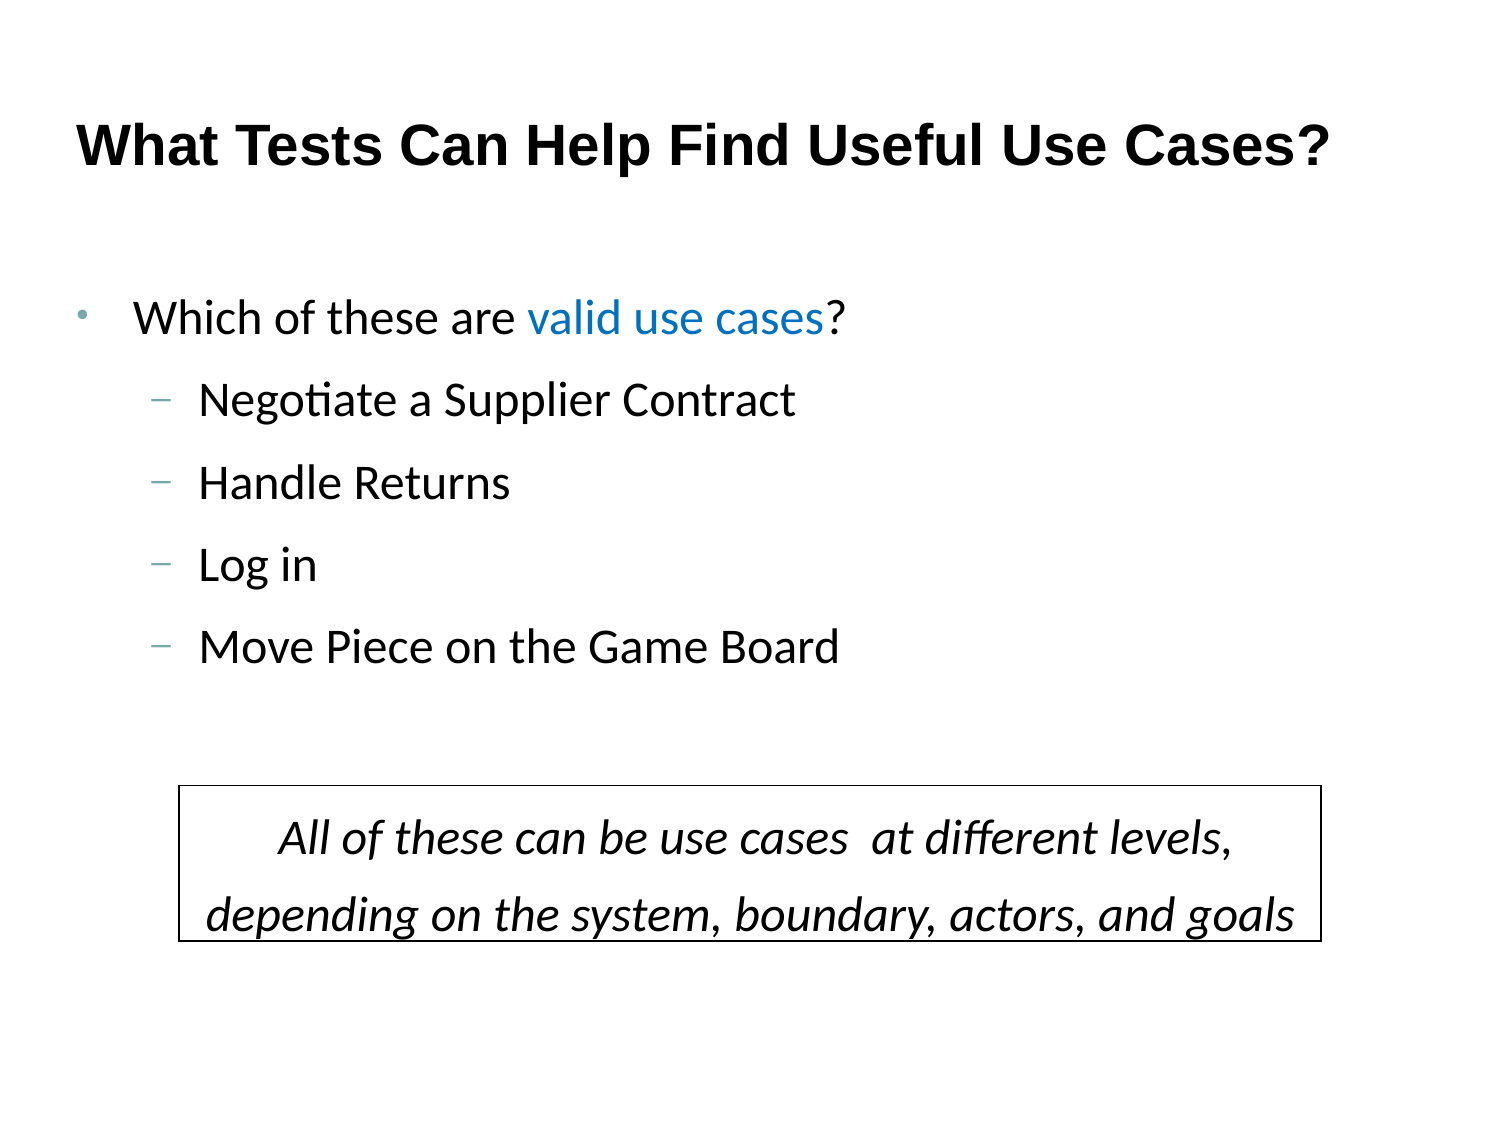

# What Tests Can Help Find Useful Use Cases?
Which of these are valid use cases?
Negotiate a Supplier Contract
Handle Returns
Log in
Move Piece on the Game Board
 All of these can be use cases  at different levels,
depending on the system, boundary, actors, and goals